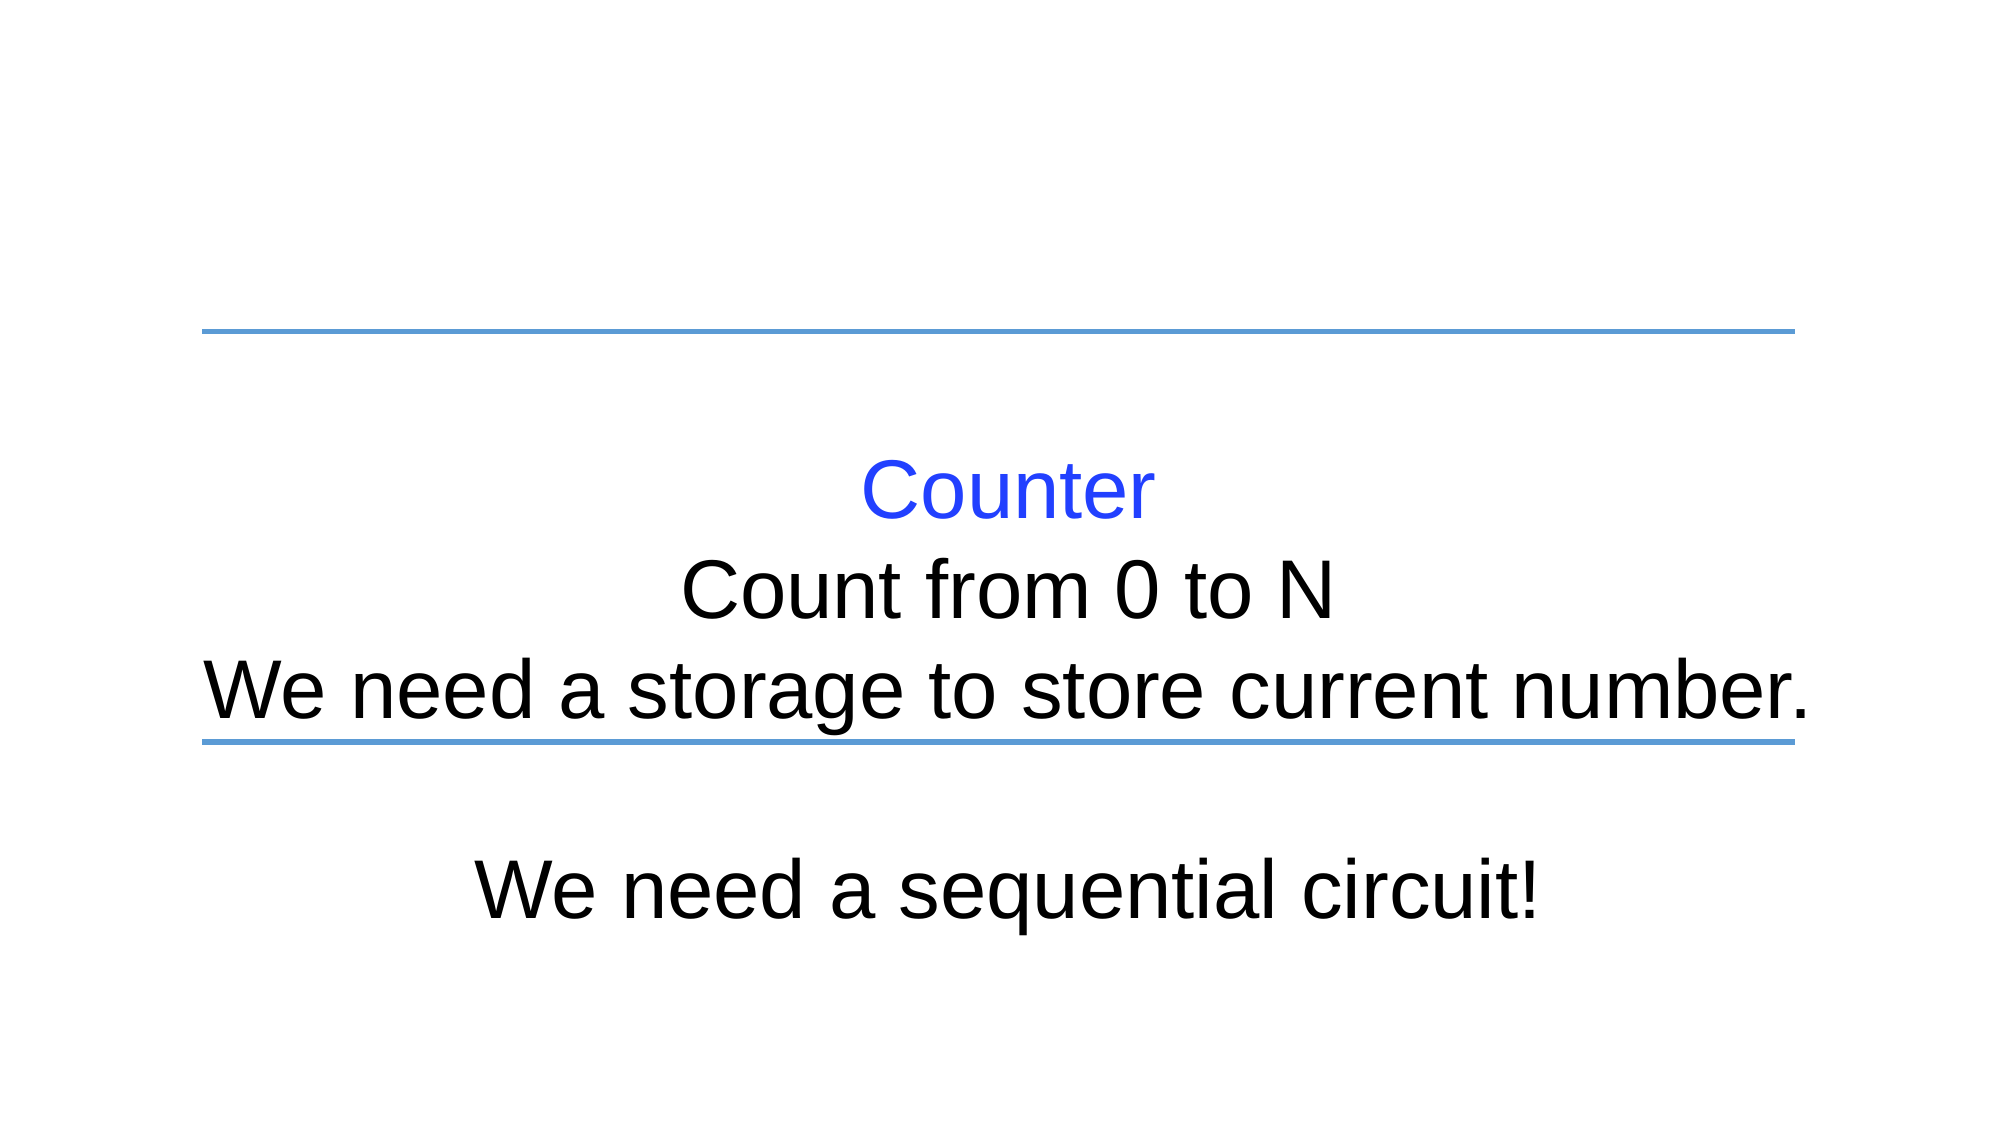

Counter
Count from 0 to N
We need a storage to store current number.

We need a sequential circuit!